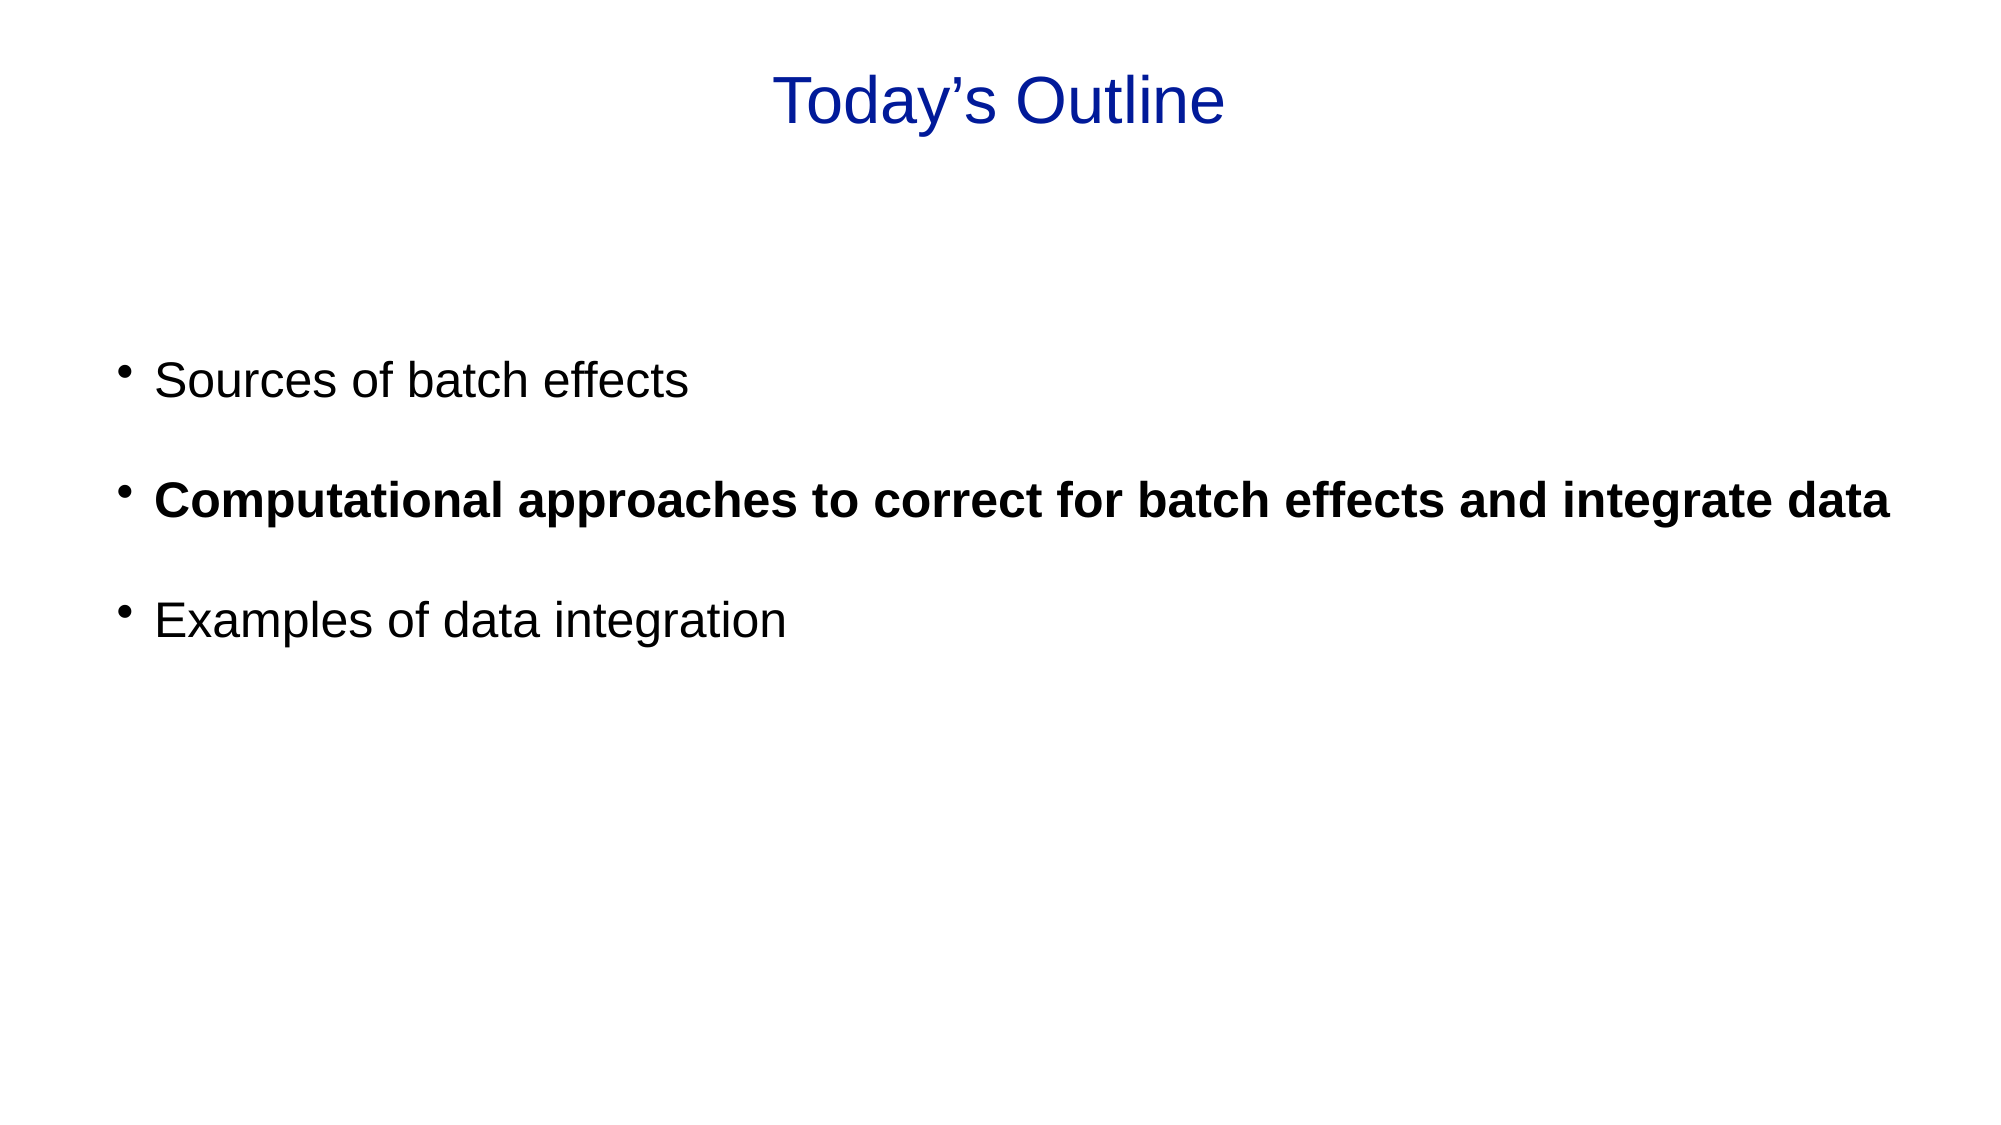

Today’s Outline
Sources of batch effects

Computational approaches to correct for batch effects and integrate data

Examples of data integration